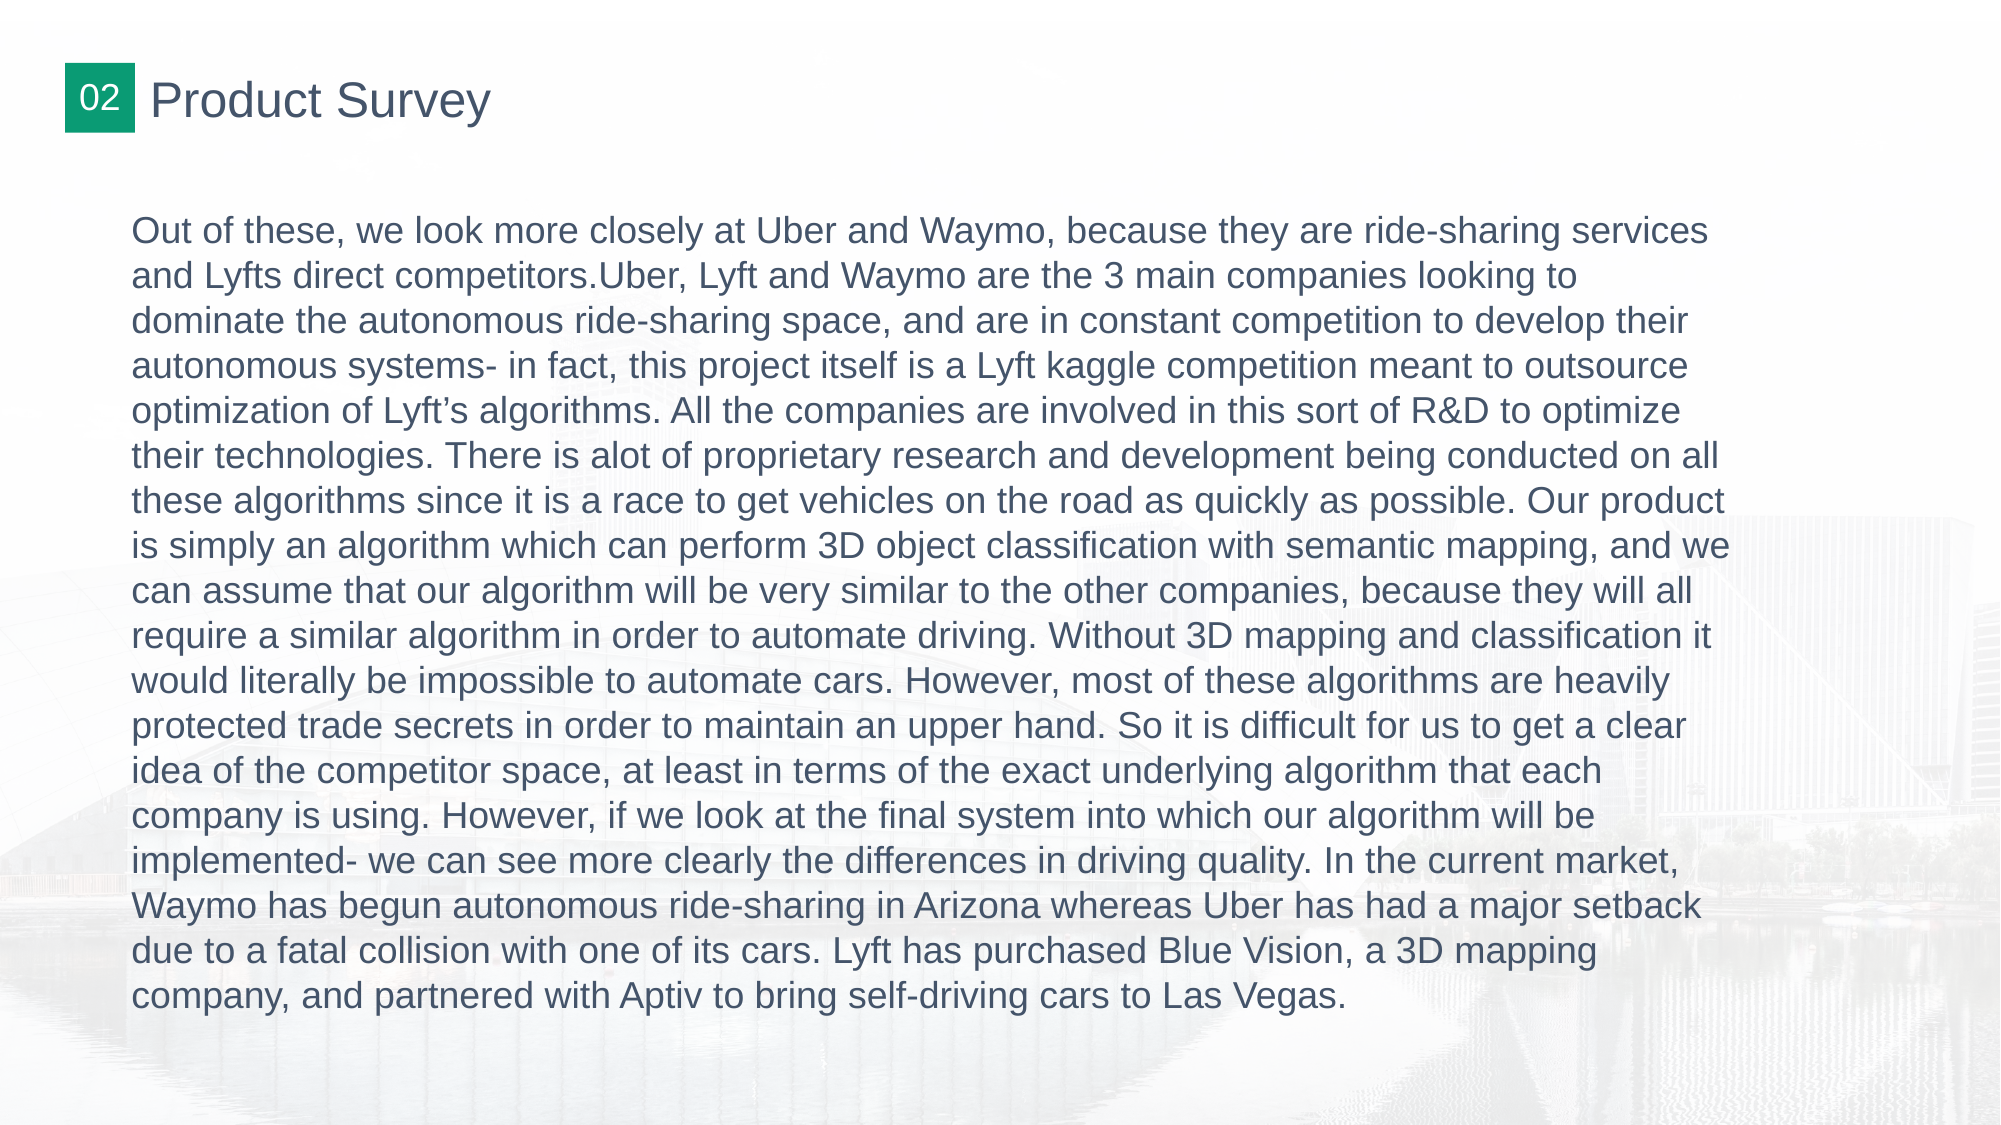

02
# Product Survey
Out of these, we look more closely at Uber and Waymo, because they are ride-sharing services and Lyfts direct competitors.Uber, Lyft and Waymo are the 3 main companies looking to dominate the autonomous ride-sharing space, and are in constant competition to develop their autonomous systems- in fact, this project itself is a Lyft kaggle competition meant to outsource optimization of Lyft’s algorithms. All the companies are involved in this sort of R&D to optimize their technologies. There is alot of proprietary research and development being conducted on all these algorithms since it is a race to get vehicles on the road as quickly as possible. Our product is simply an algorithm which can perform 3D object classification with semantic mapping, and we can assume that our algorithm will be very similar to the other companies, because they will all require a similar algorithm in order to automate driving. Without 3D mapping and classification it would literally be impossible to automate cars. However, most of these algorithms are heavily protected trade secrets in order to maintain an upper hand. So it is difficult for us to get a clear idea of the competitor space, at least in terms of the exact underlying algorithm that each company is using. However, if we look at the final system into which our algorithm will be implemented- we can see more clearly the differences in driving quality. In the current market, Waymo has begun autonomous ride-sharing in Arizona whereas Uber has had a major setback due to a fatal collision with one of its cars. Lyft has purchased Blue Vision, a 3D mapping company, and partnered with Aptiv to bring self-driving cars to Las Vegas.